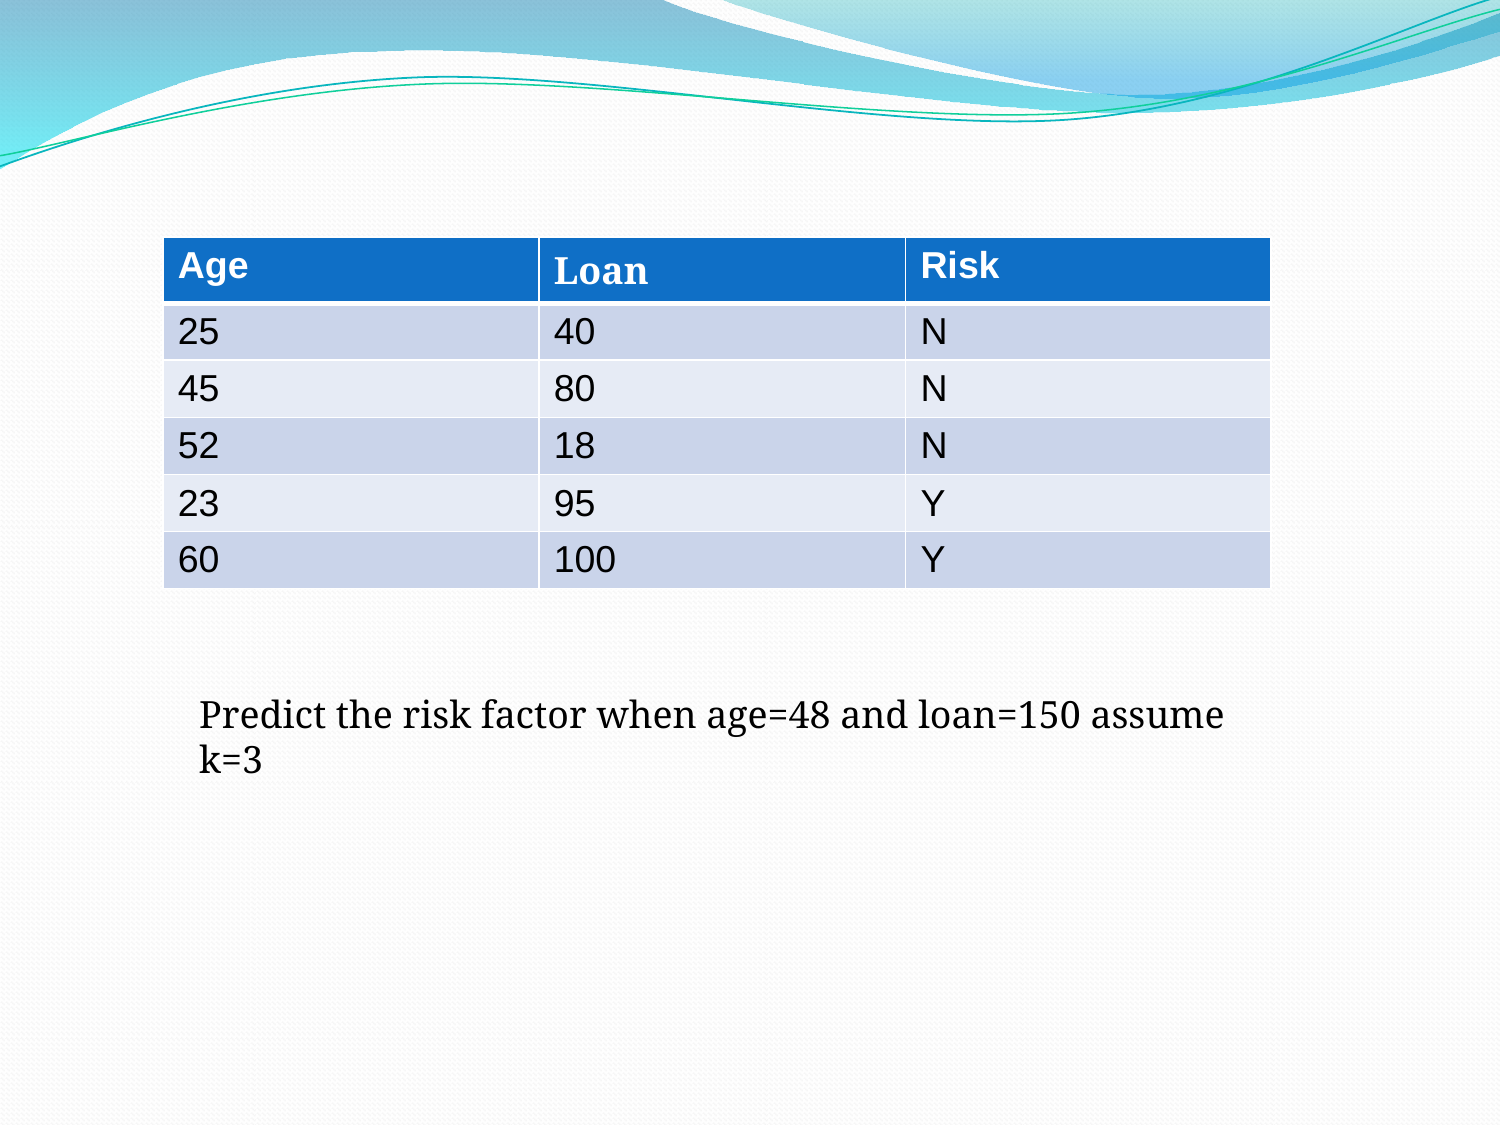

| Age | Loan | Risk |
| --- | --- | --- |
| 25 | 40 | N |
| 45 | 80 | N |
| 52 | 18 | N |
| 23 | 95 | Y |
| 60 | 100 | Y |
Predict the risk factor when age=48 and loan=150 assume k=3